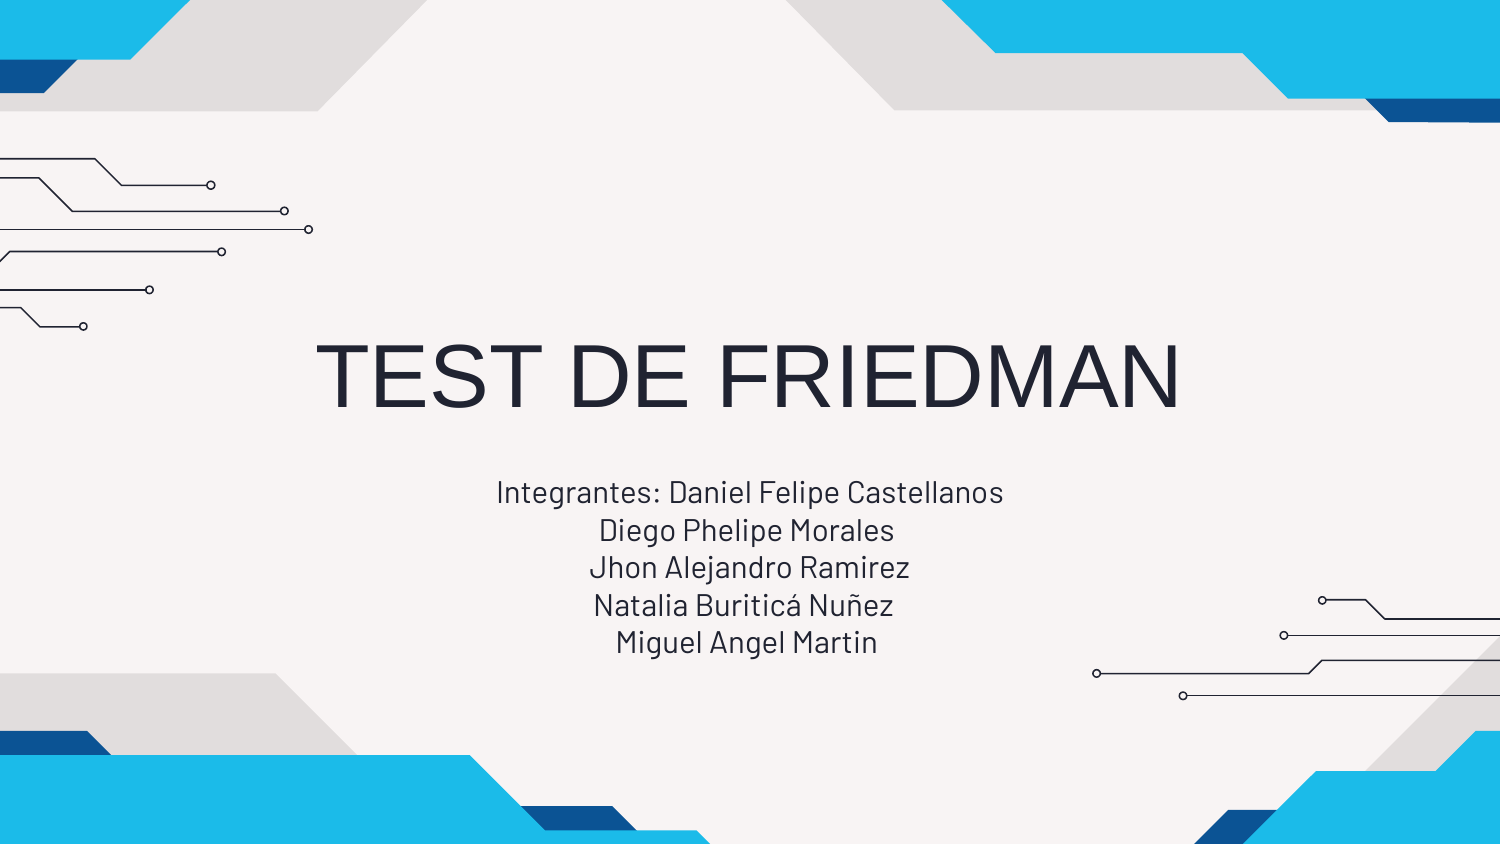

# TEST DE FRIEDMAN
Integrantes: Daniel Felipe Castellano​s
Diego Phelipe Morales
Jhon Alejandro Ramirez
Natalia Buriticá Nuñez
Miguel Angel Martin